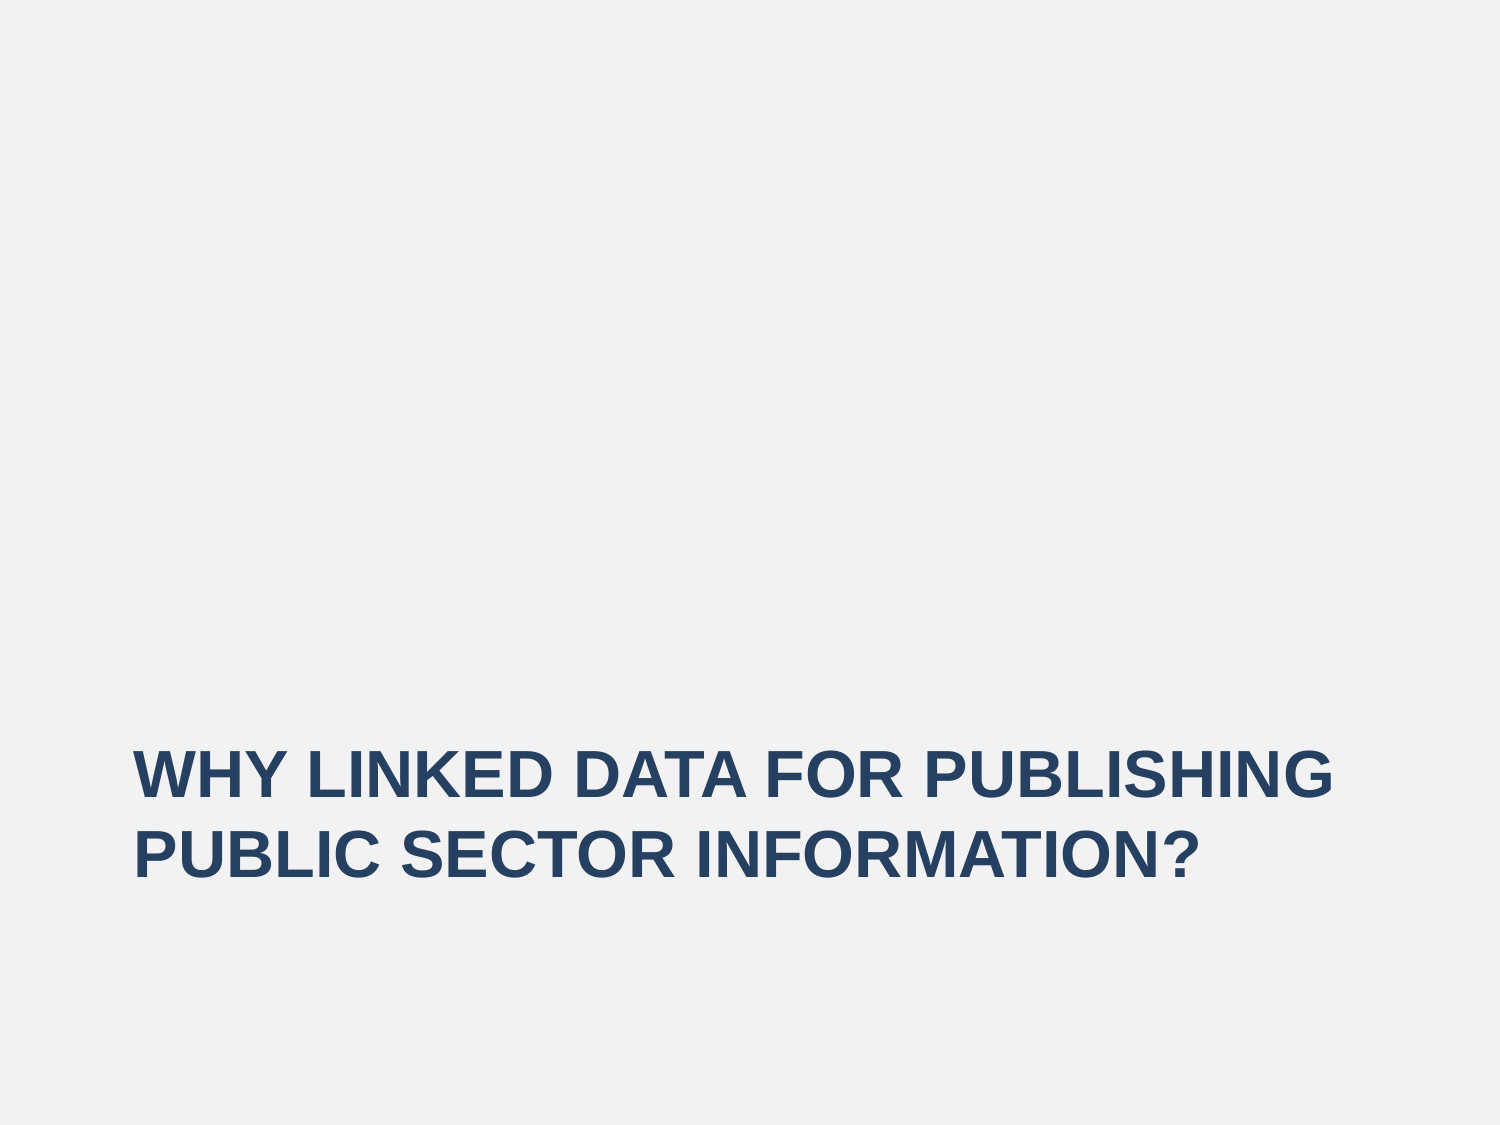

# Why Linked DATA for Publishing Public Sector Information?